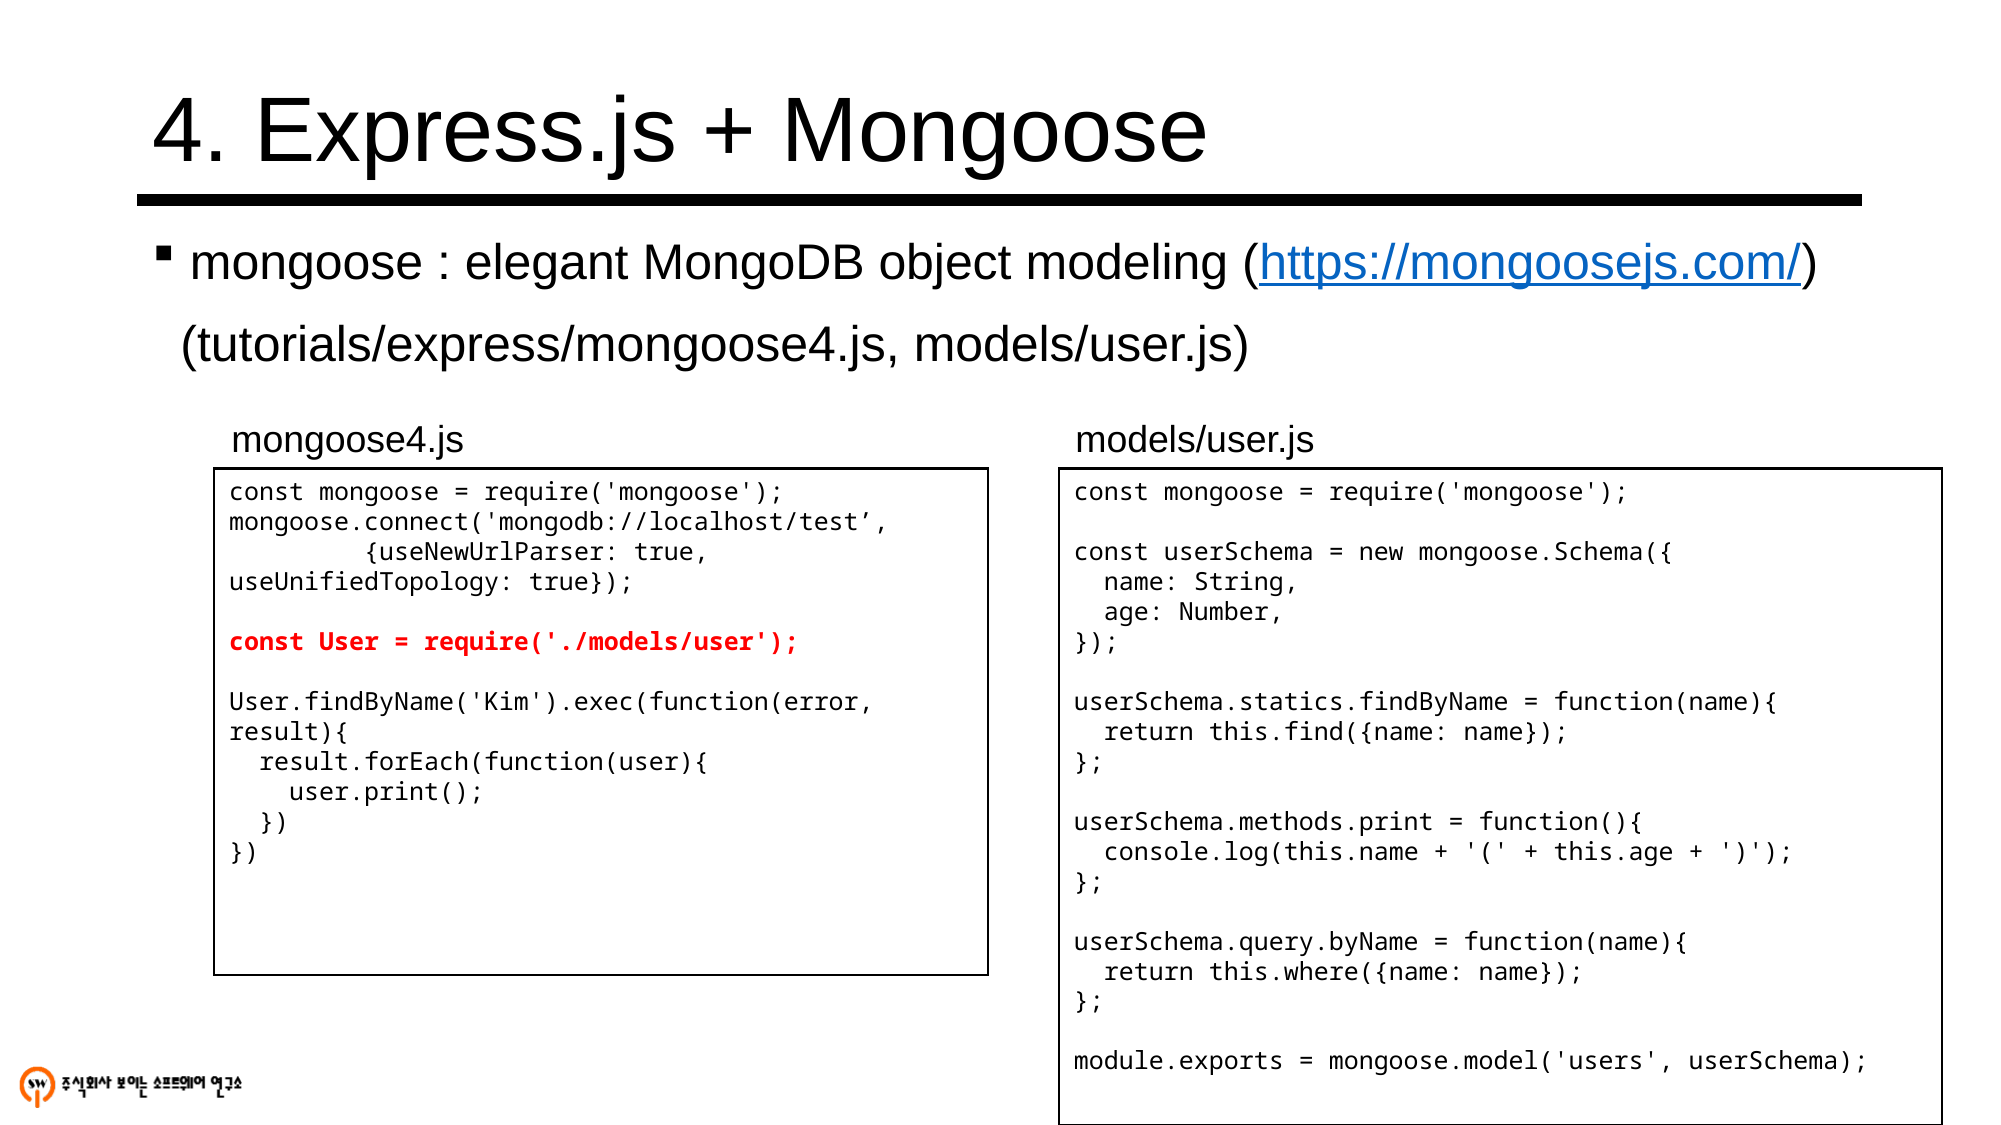

# 4. Express.js + Mongoose
mongoose : elegant MongoDB object modeling (https://mongoosejs.com/)
  (tutorials/express/mongoose4.js, models/user.js)

models/user.js
mongoose4.js
const mongoose = require('mongoose');
mongoose.connect('mongodb://localhost/test’,
         {useNewUrlParser: true, useUnifiedTopology: true});

const User = require('./models/user');

User.findByName('Kim').exec(function(error, result){
  result.forEach(function(user){
    user.print();
  })
})
const mongoose = require('mongoose');

const userSchema = new mongoose.Schema({
  name: String,
  age: Number,
});

userSchema.statics.findByName = function(name){
  return this.find({name: name});
};

userSchema.methods.print = function(){
  console.log(this.name + '(' + this.age + ')');
};

userSchema.query.byName = function(name){
  return this.where({name: name});
};

module.exports = mongoose.model('users', userSchema);